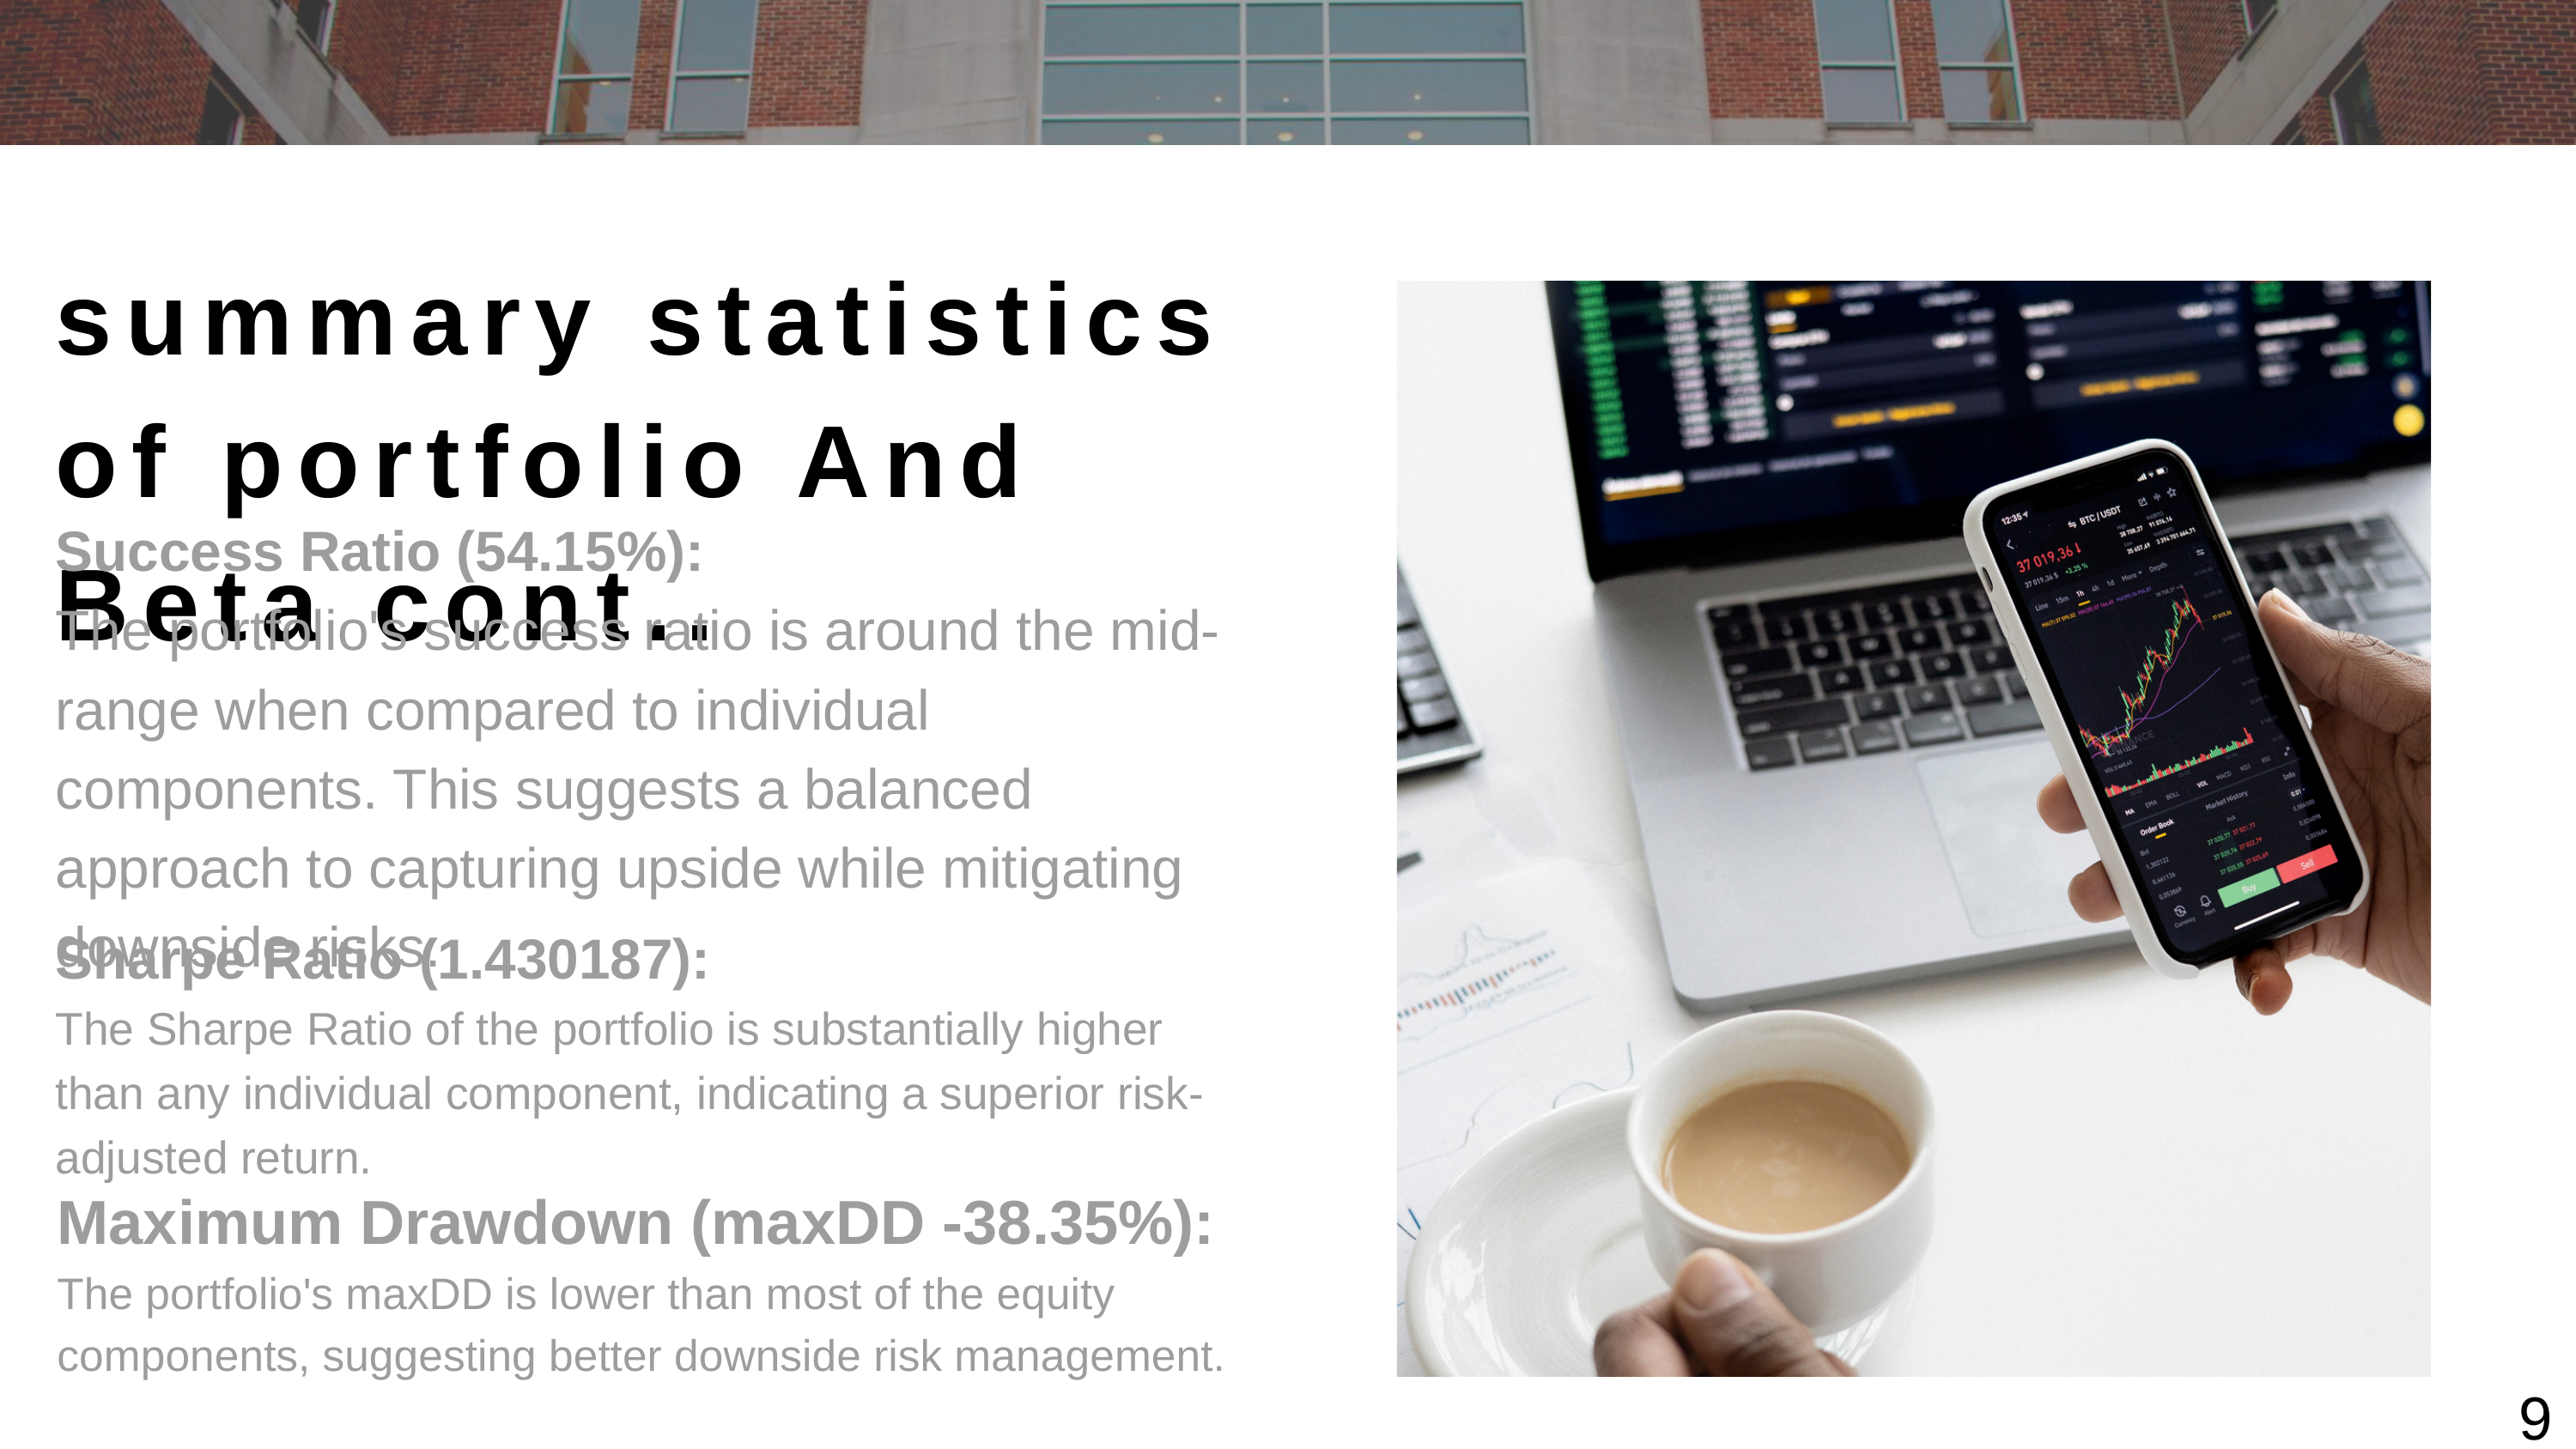

summary statistics of portfolio And Beta cont..

Success Ratio (54.15%):
The portfolio's success ratio is around the mid-range when compared to individual components. This suggests a balanced approach to capturing upside while mitigating downside risks.

Sharpe Ratio (1.430187):
The Sharpe Ratio of the portfolio is substantially higher than any individual component, indicating a superior risk-adjusted return.

Maximum Drawdown (maxDD -38.35%):
The portfolio's maxDD is lower than most of the equity components, suggesting better downside risk management.

9